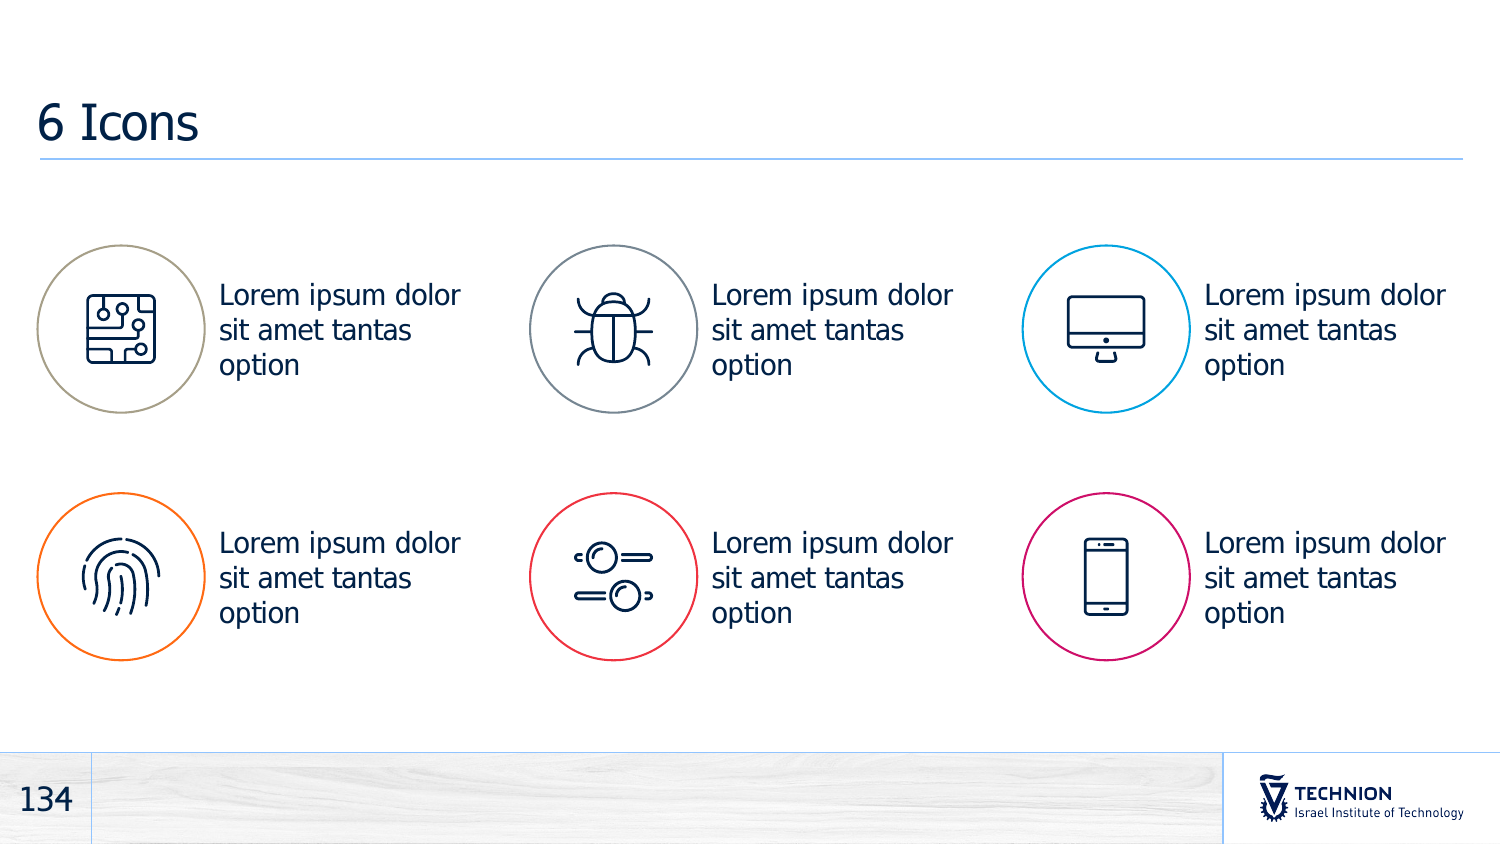

# 6 Icons

Lorem ipsum dolor sit amet tantas option
Lorem ipsum dolor sit amet tantas option
Lorem ipsum dolor sit amet tantas option

Lorem ipsum dolor sit amet tantas option
Lorem ipsum dolor sit amet tantas option
Lorem ipsum dolor sit amet tantas option

134